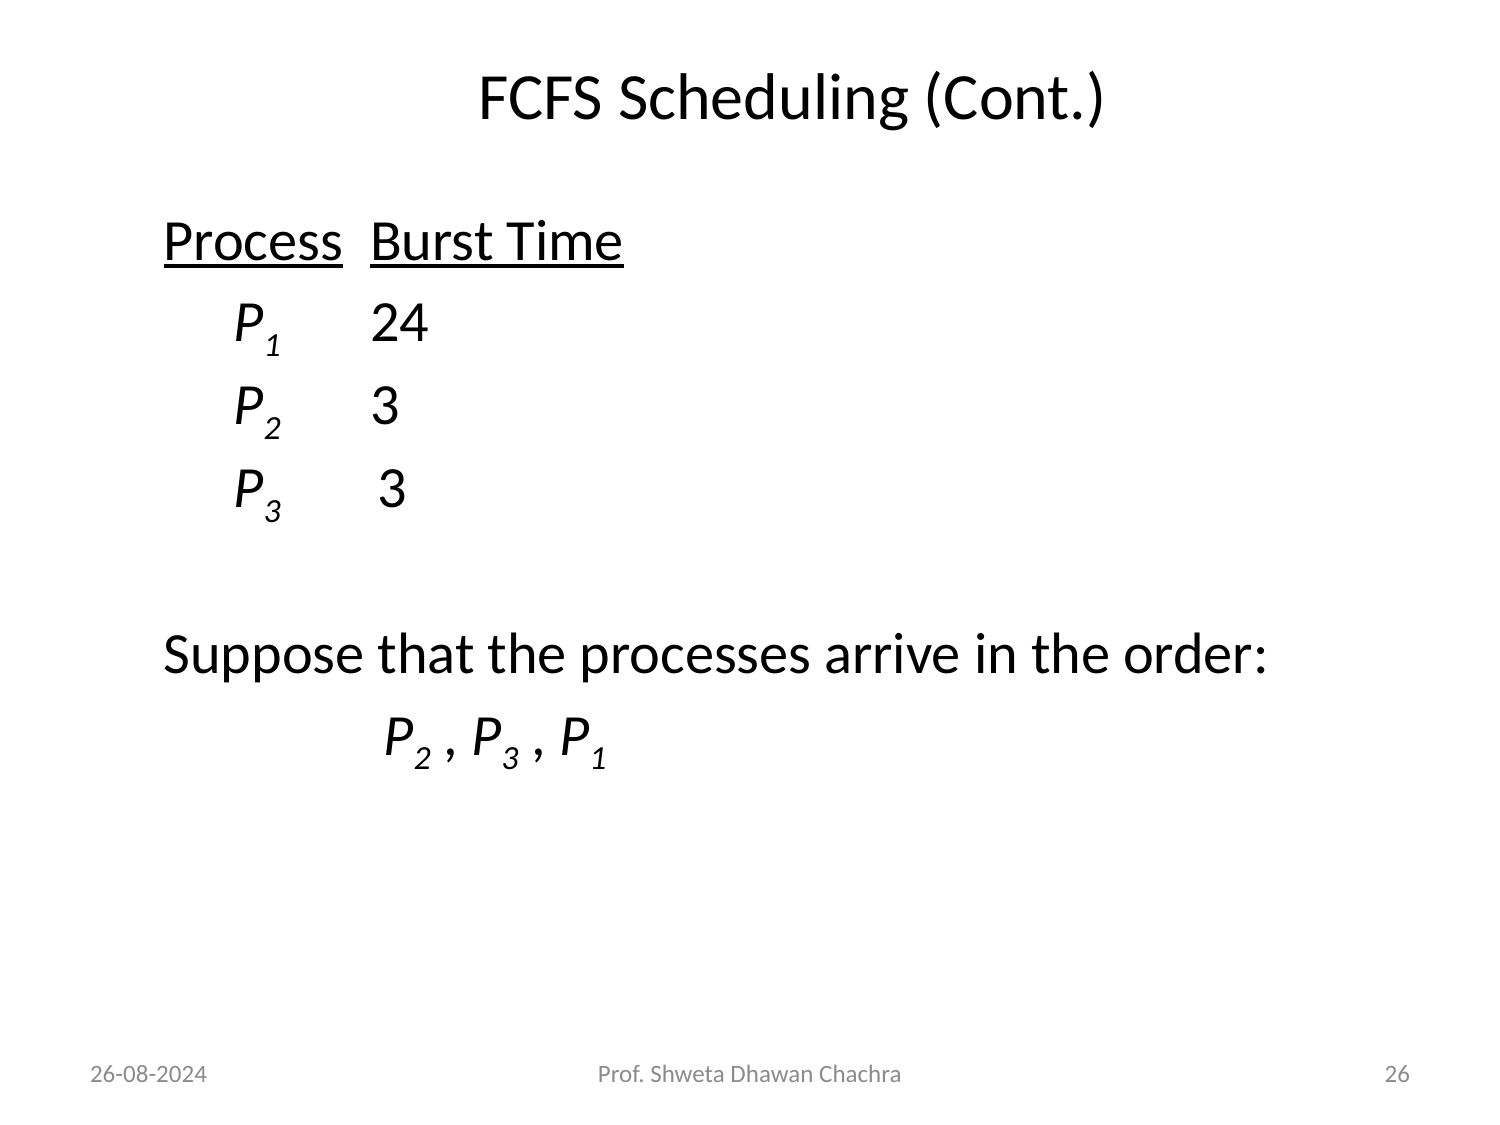

# FCFS Scheduling (Cont.)
Process	Burst Time
	 P1	24
	 P2 	3
	 P3	 3

Suppose that the processes arrive in the order:
		 P2 , P3 , P1

26-08-2024
Prof. Shweta Dhawan Chachra
26